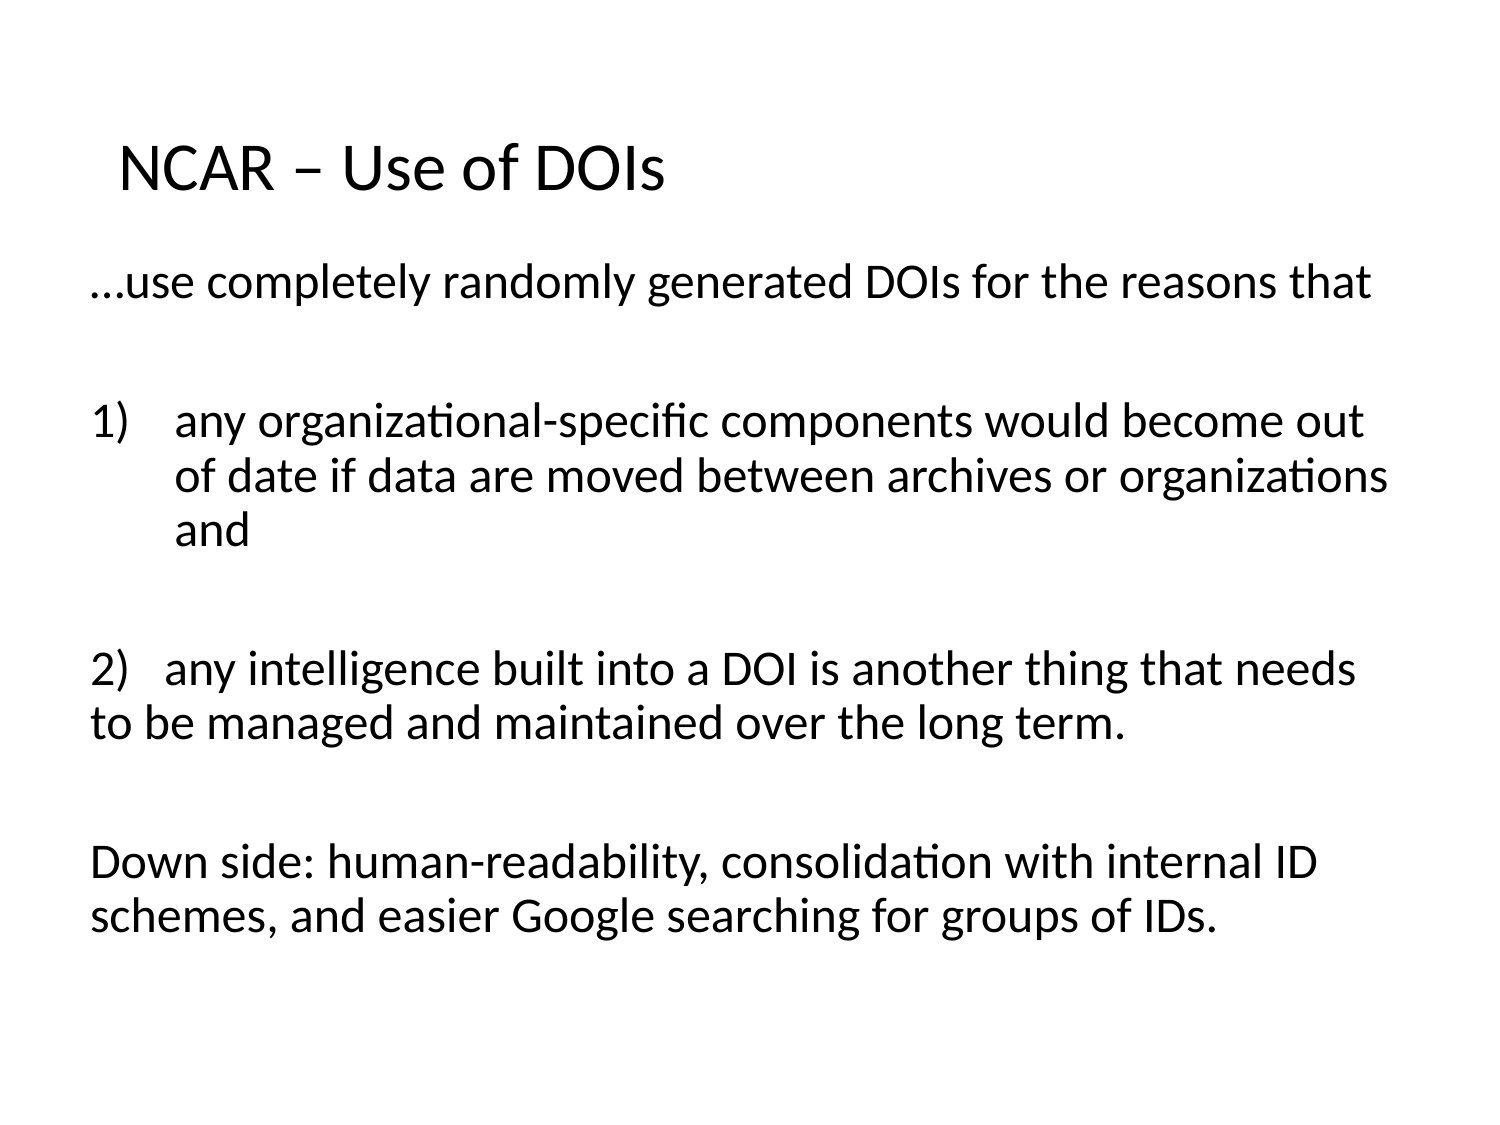

# NCAR – Use of DOIs
…use completely randomly generated DOIs for the reasons that

any organizational-specific components would become out of date if data are moved between archives or organizations and

2)   any intelligence built into a DOI is another thing that needs to be managed and maintained over the long term.

Down side: human-readability, consolidation with internal ID schemes, and easier Google searching for groups of IDs.